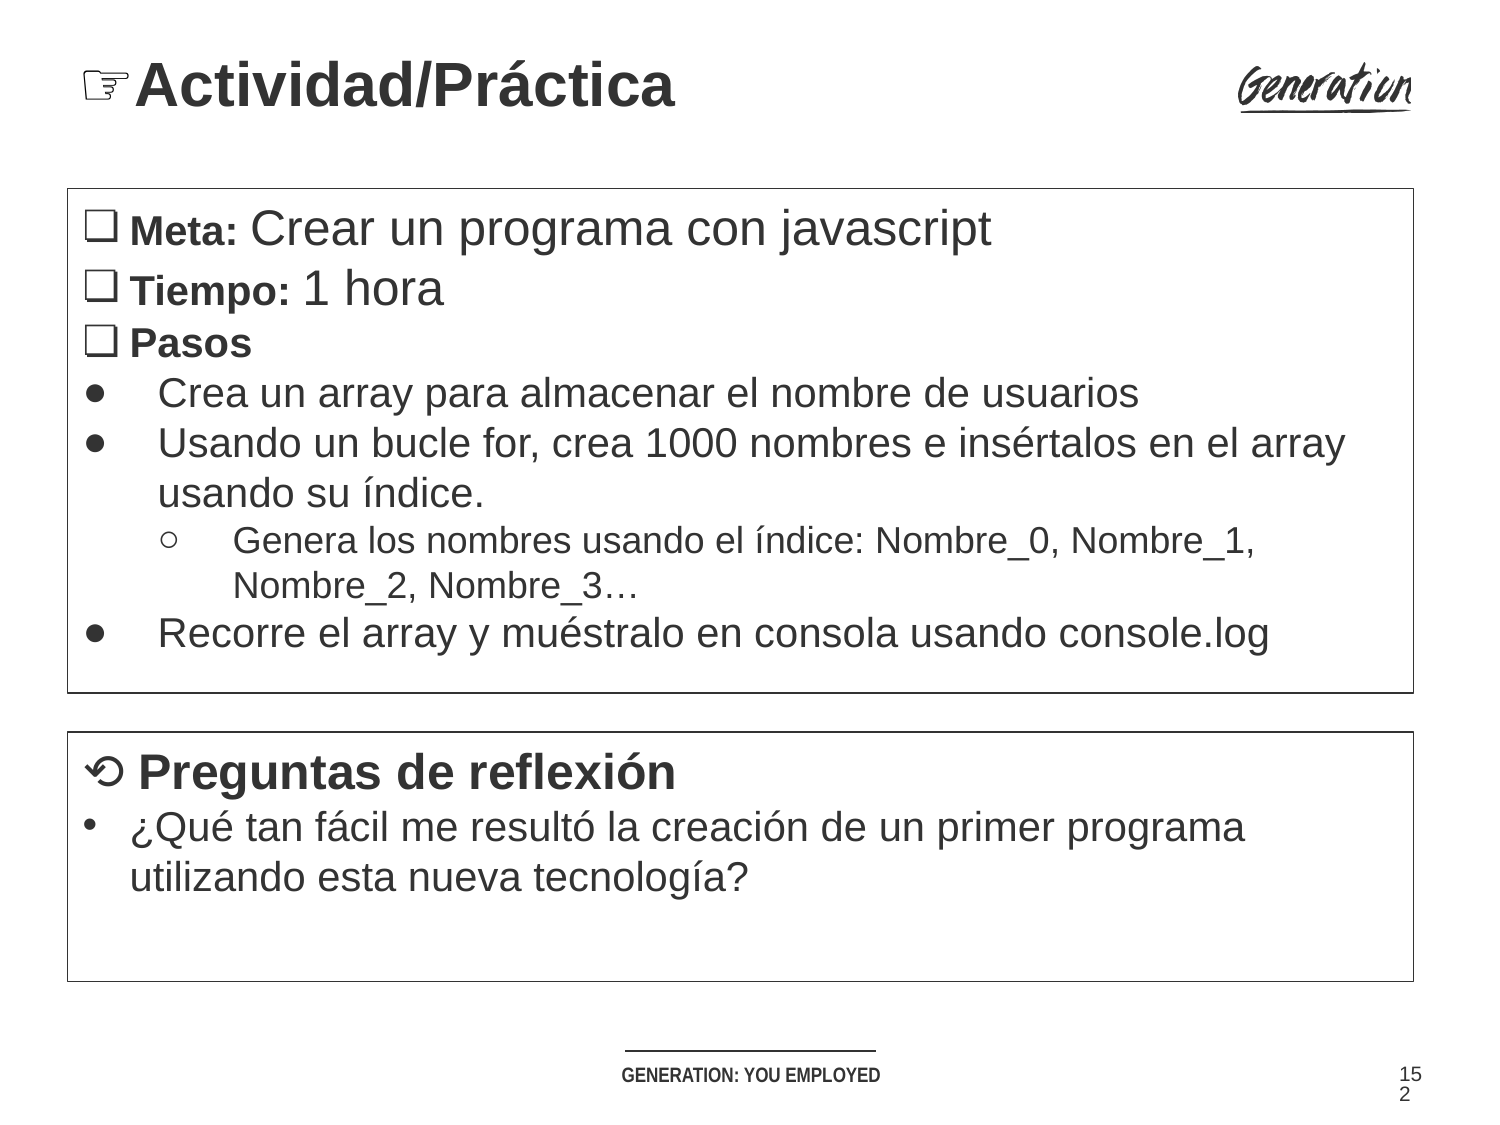

# ☞Actividad/Práctica
Meta: Crear un programa con javascript
Tiempo: 1 hora
Pasos
Crea un array para almacenar el nombre de usuarios
Usando un bucle for, crea 1000 nombres e insértalos en el array usando su índice.
Genera los nombres usando el índice: Nombre_0, Nombre_1, Nombre_2, Nombre_3…
Recorre el array y muéstralo en consola usando console.log
⟲ Preguntas de reflexión
¿Qué tan fácil me resultó la creación de un primer programa utilizando esta nueva tecnología?